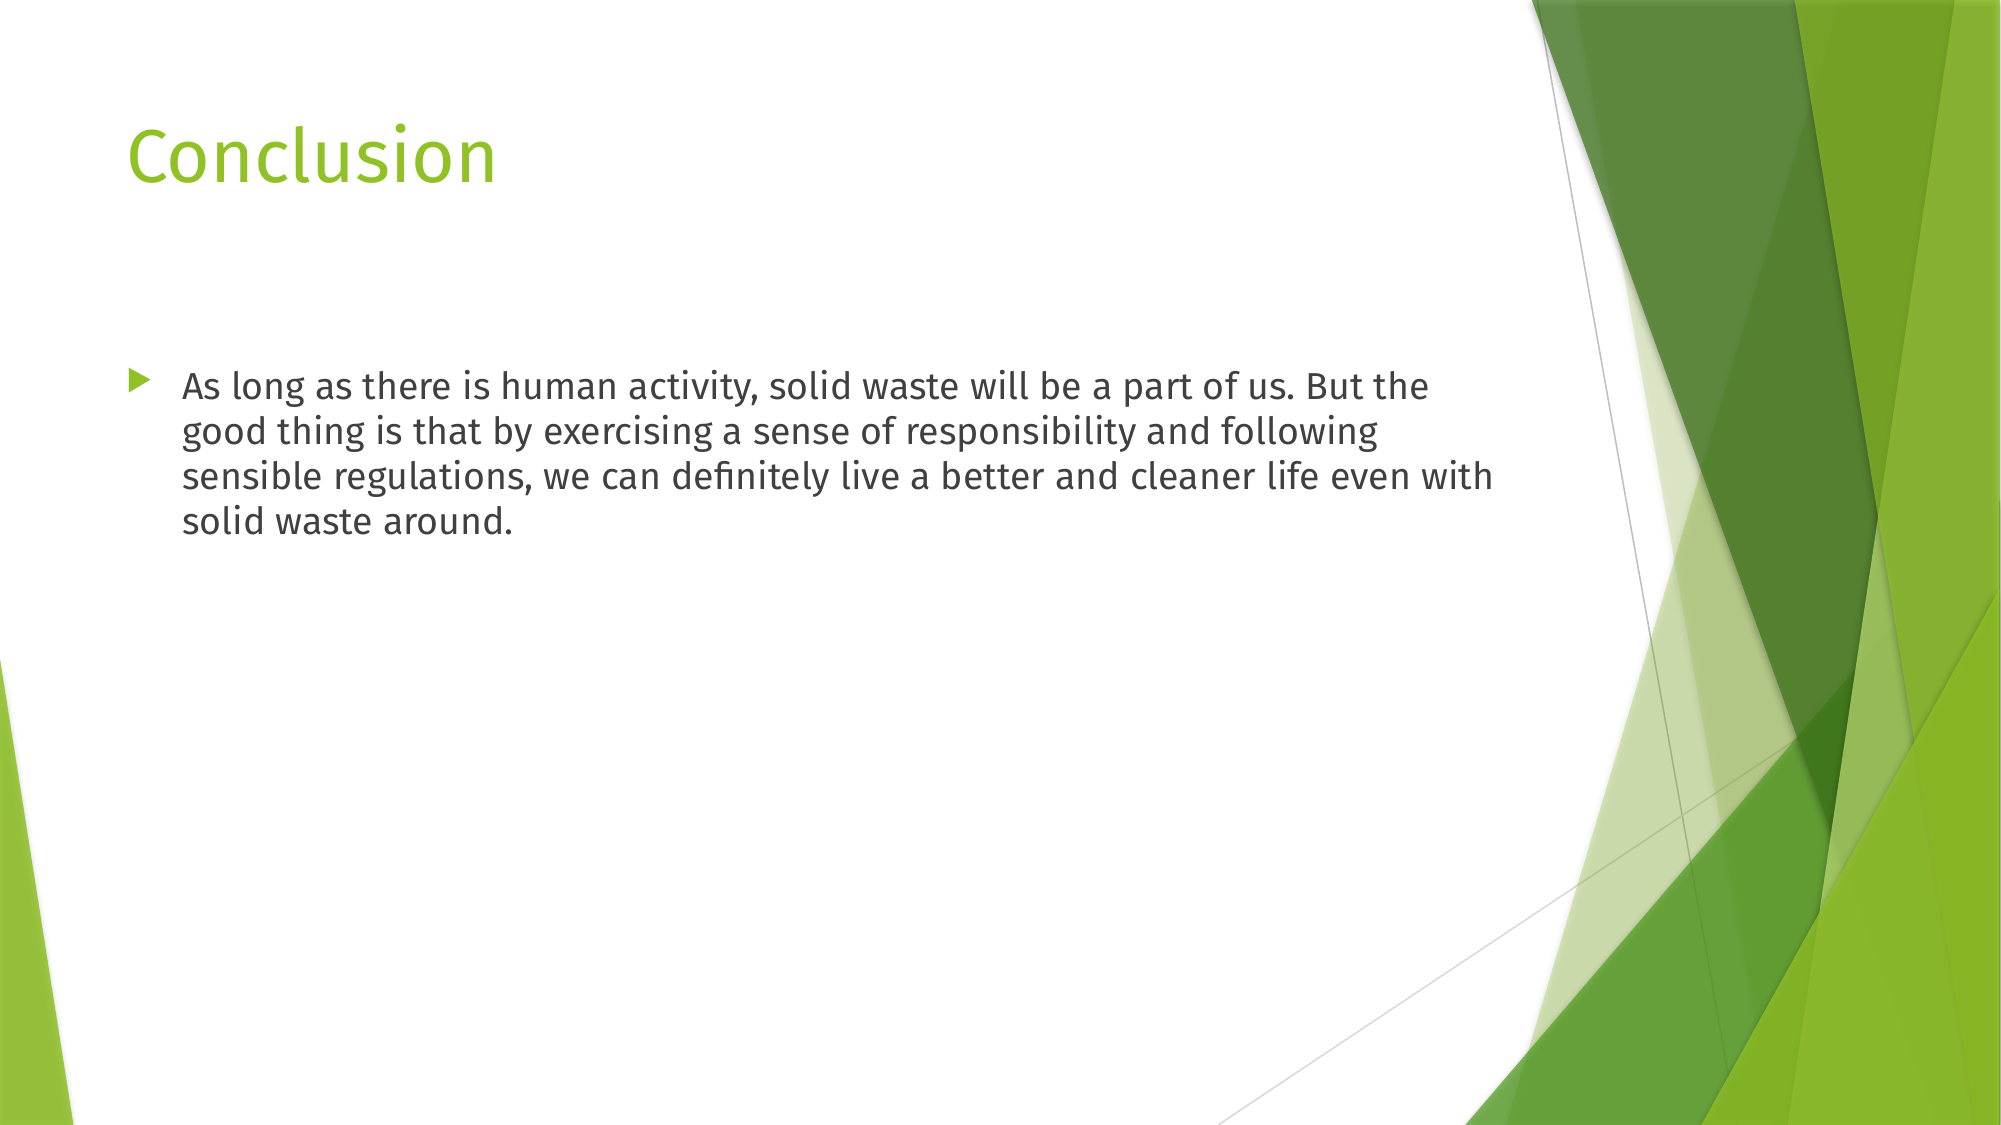

# Conclusion
As long as there is human activity, solid waste will be a part of us. But the good thing is that by exercising a sense of responsibility and following sensible regulations, we can definitely live a better and cleaner life even with solid waste around.